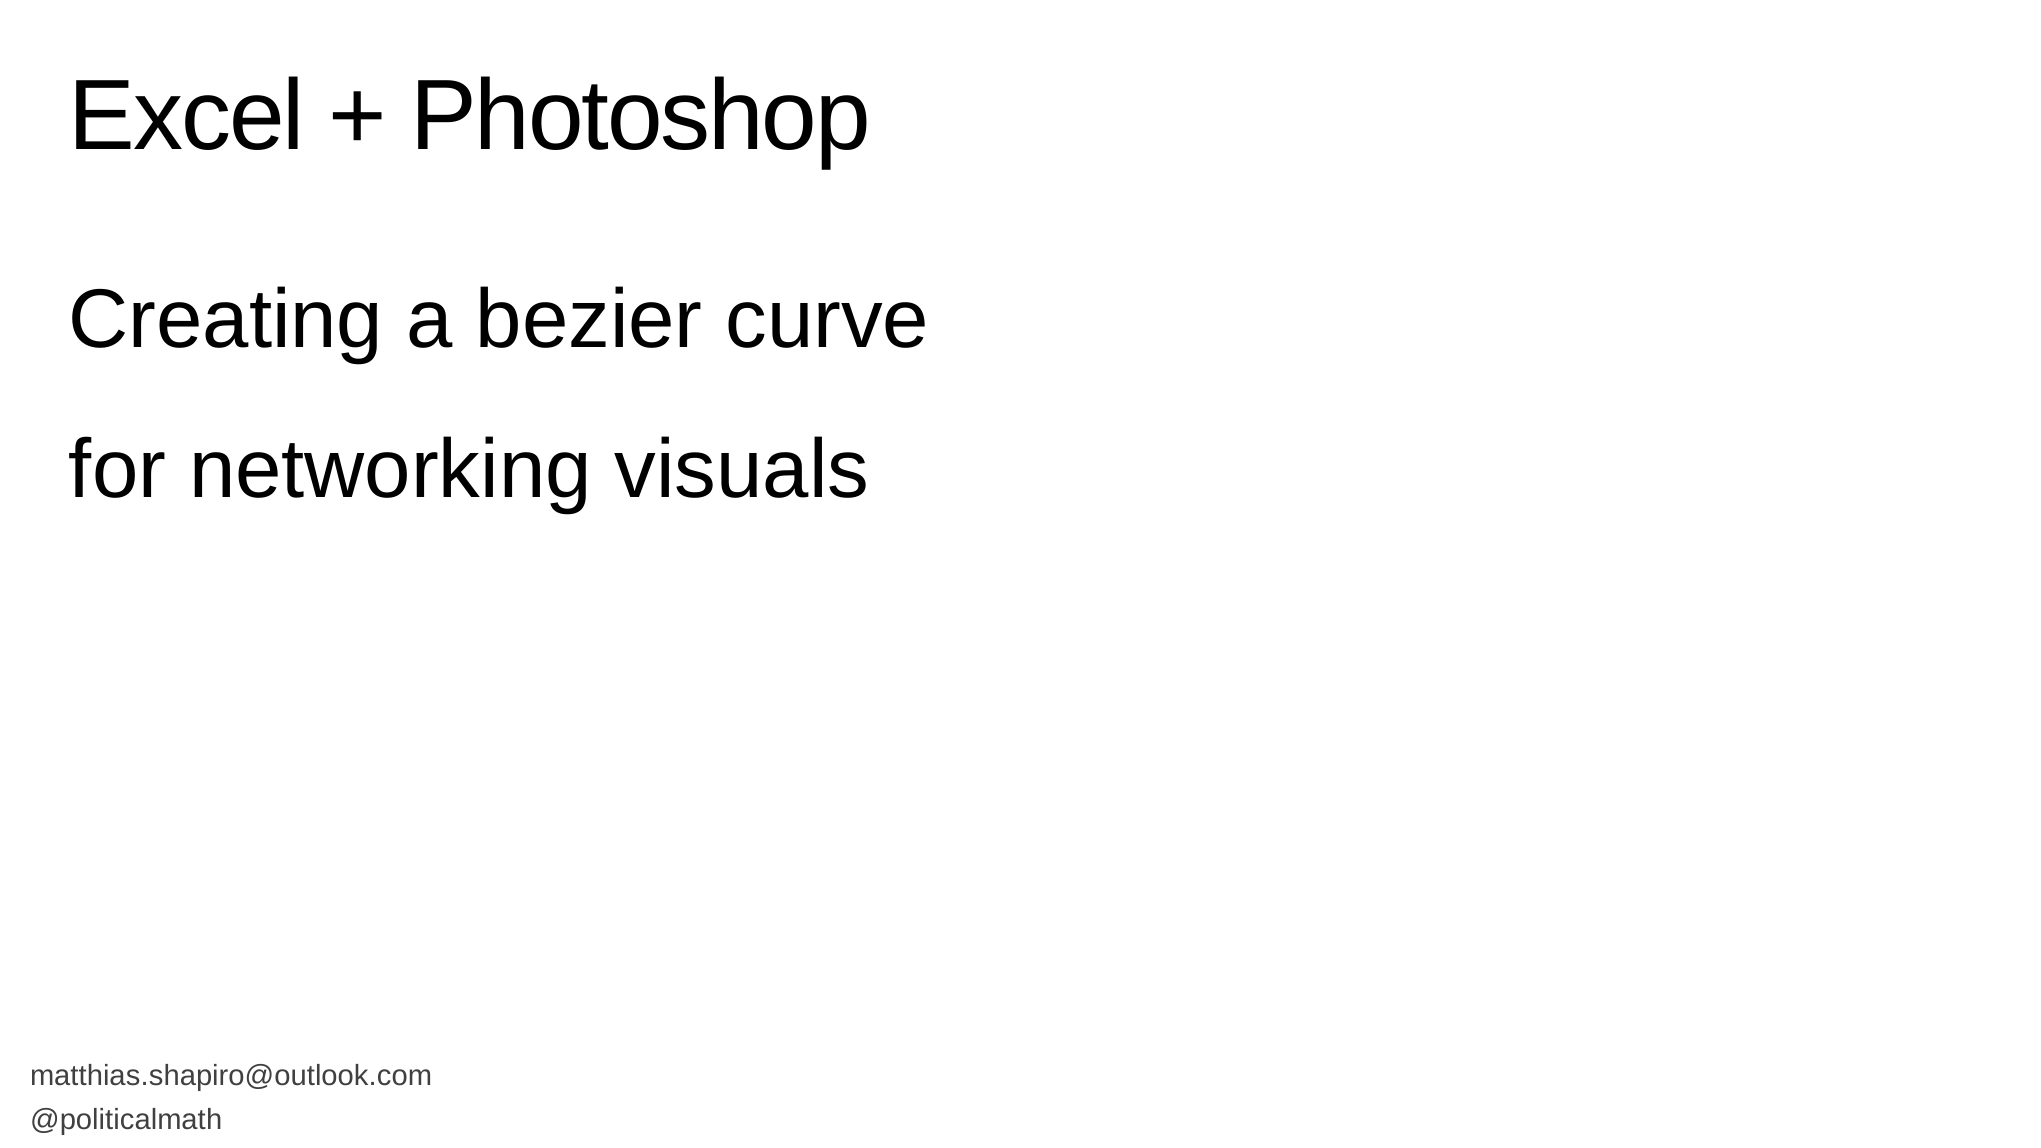

# Excel + Photoshop
Creating a bezier curve for networking visuals